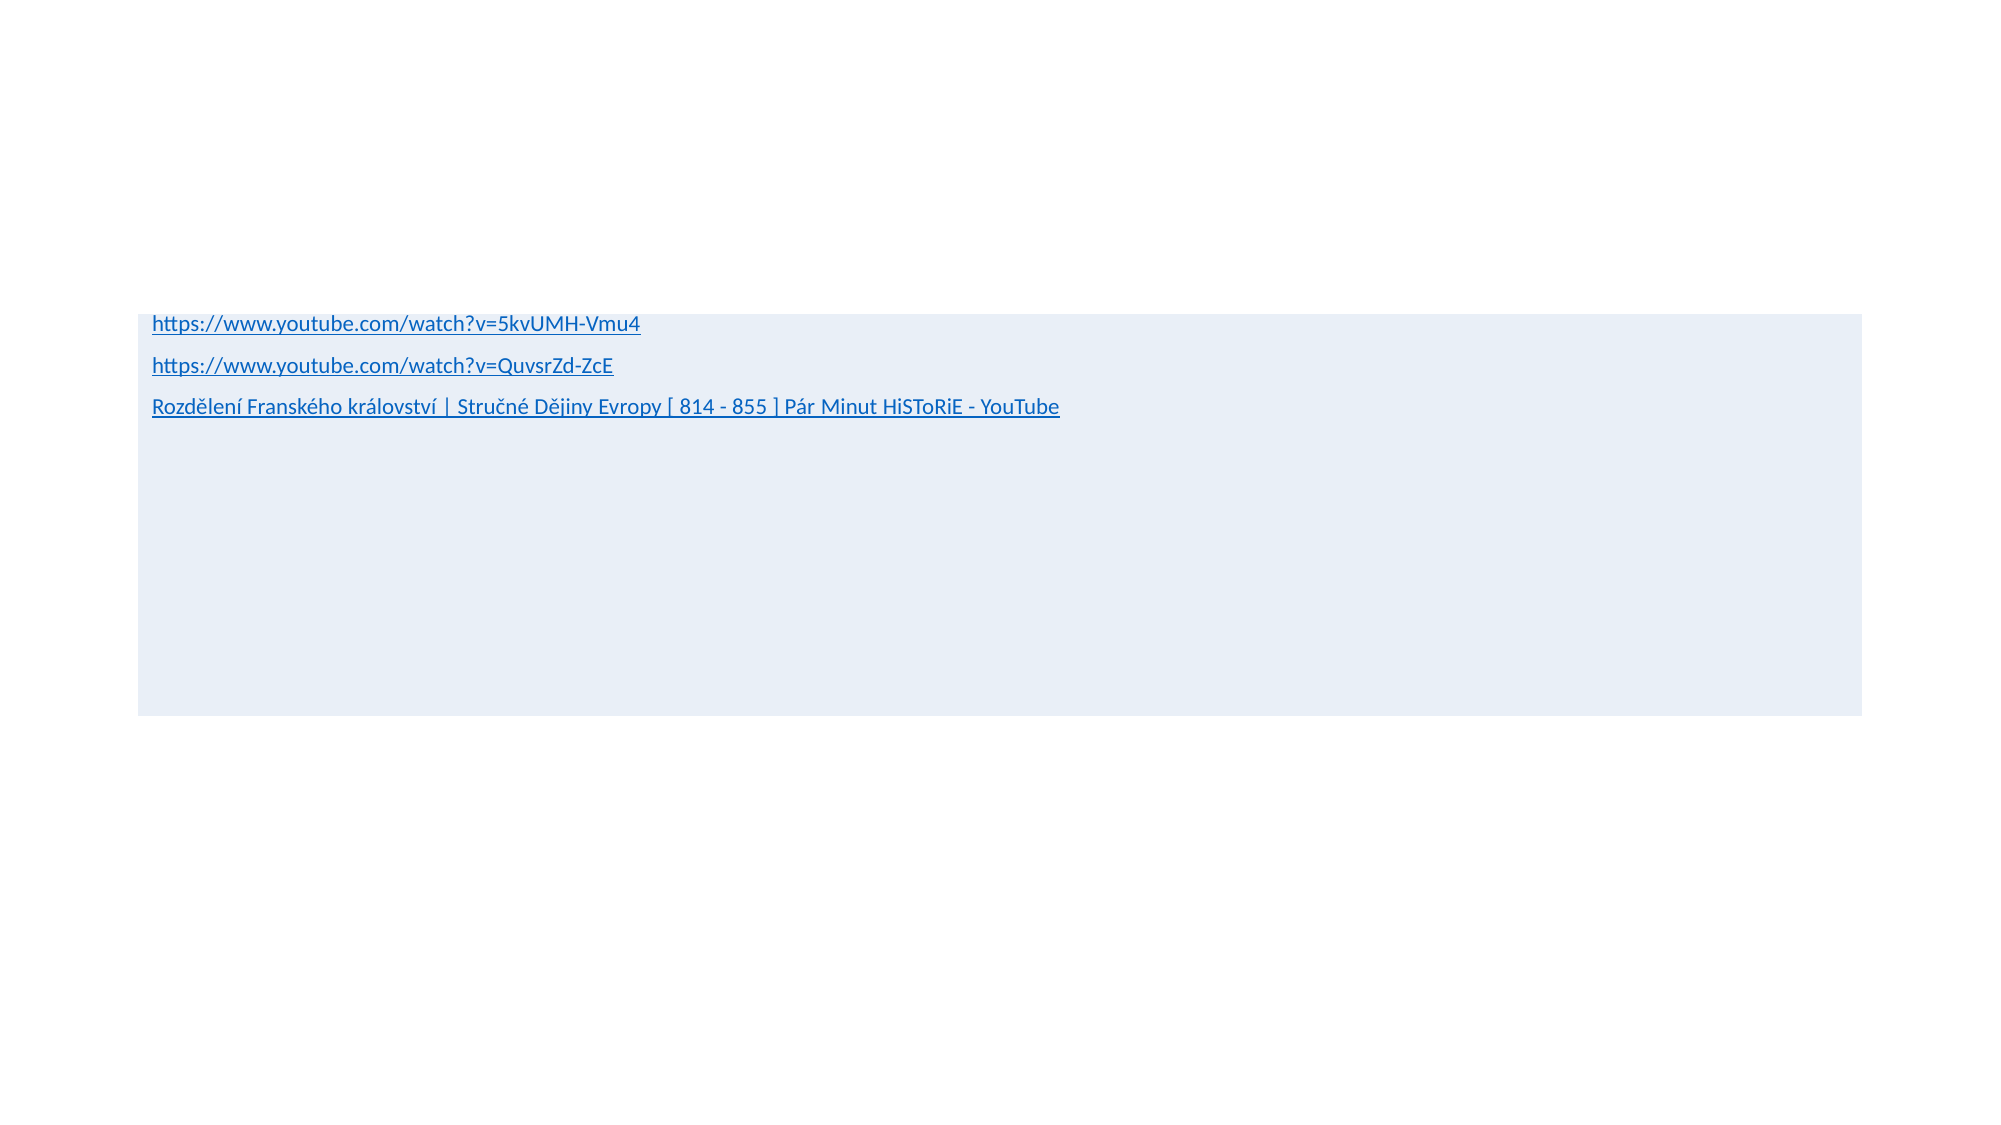

#
| https://www.youtube.com/watch?v=5kvUMH-Vmu4 https://www.youtube.com/watch?v=QuvsrZd-ZcE Rozdělení Franského království | Stručné Dějiny Evropy [ 814 - 855 ] Pár Minut HiSToRiE - YouTube |
| --- |